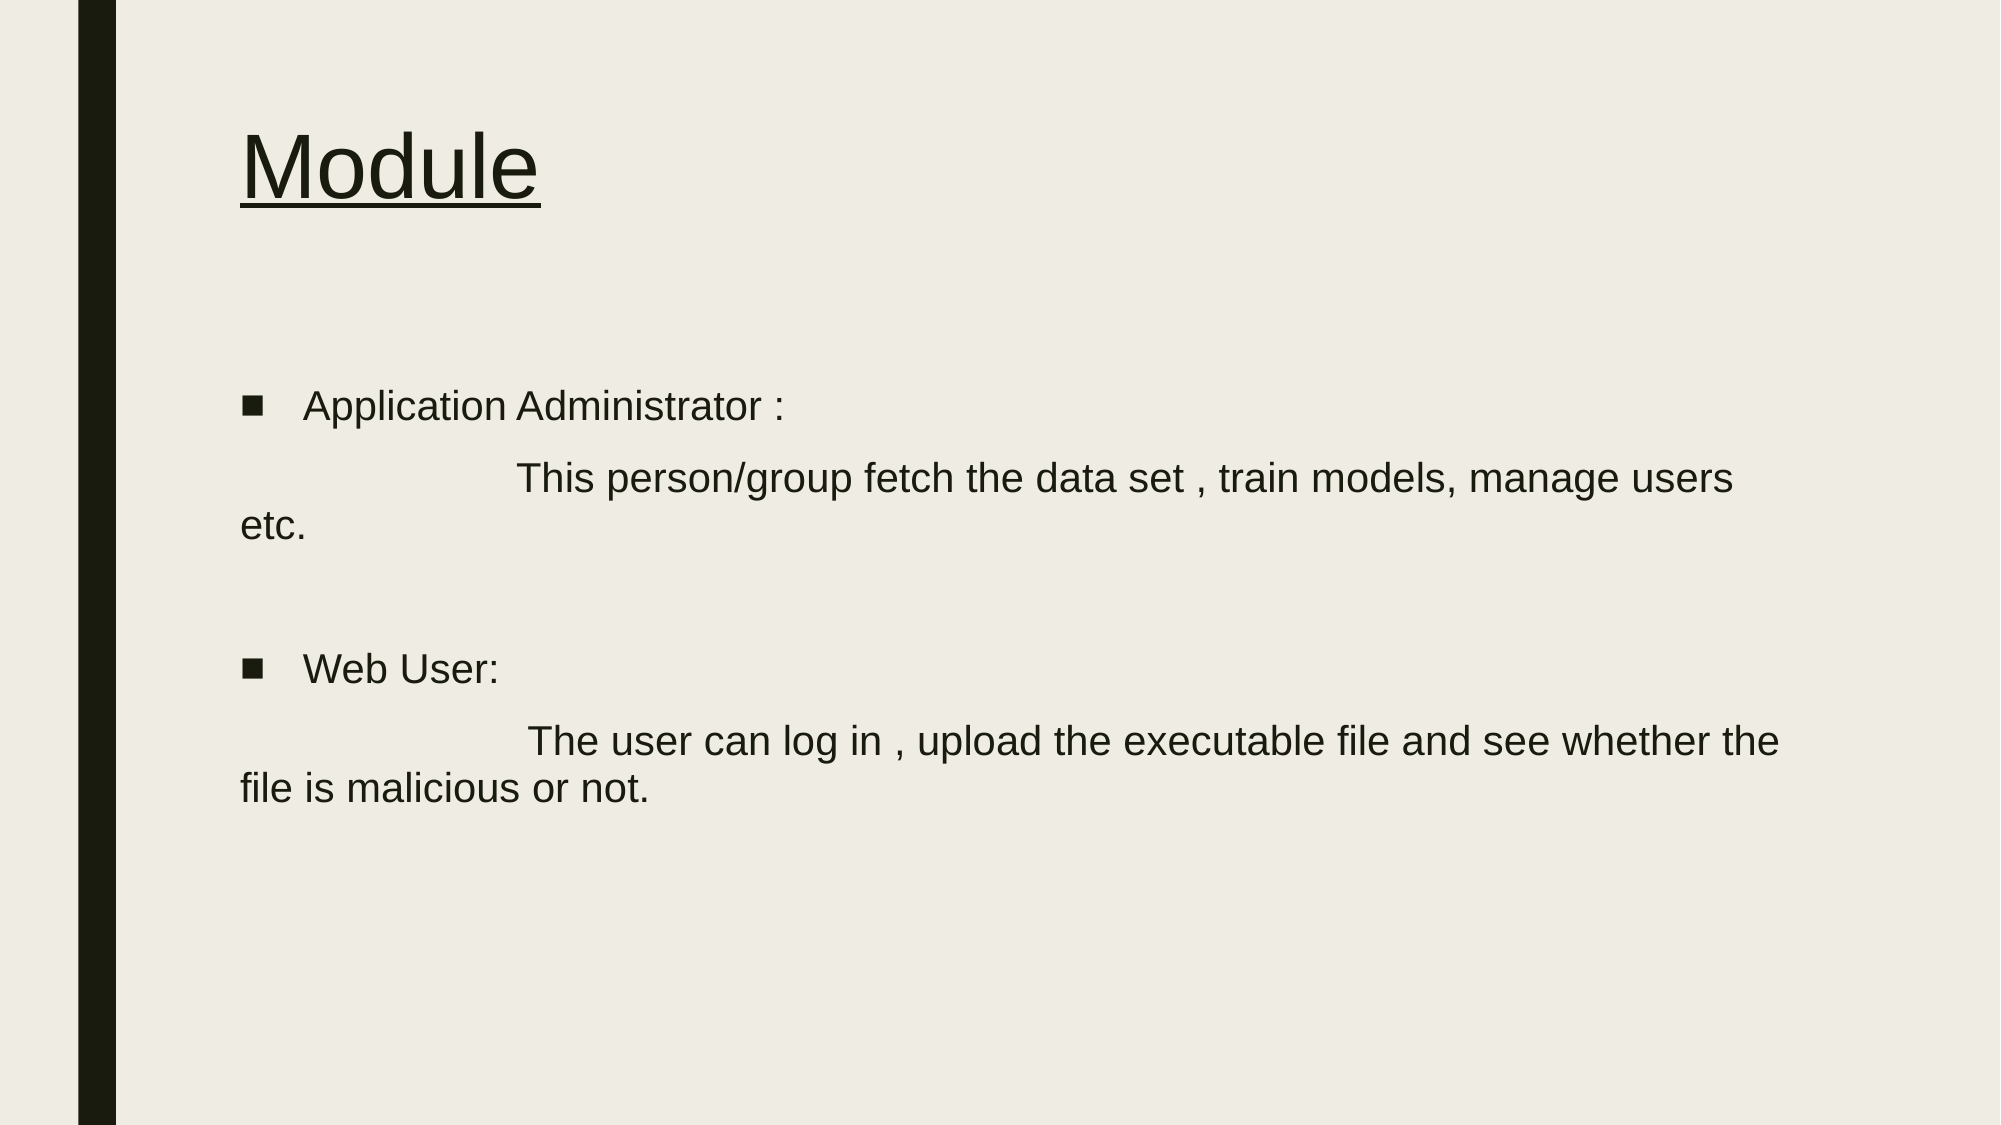

# Module
Application Administrator :
                        This person/group fetch the data set , train models, manage users etc.

Web User:
                         The user can log in , upload the executable file and see whether the file is malicious or not.